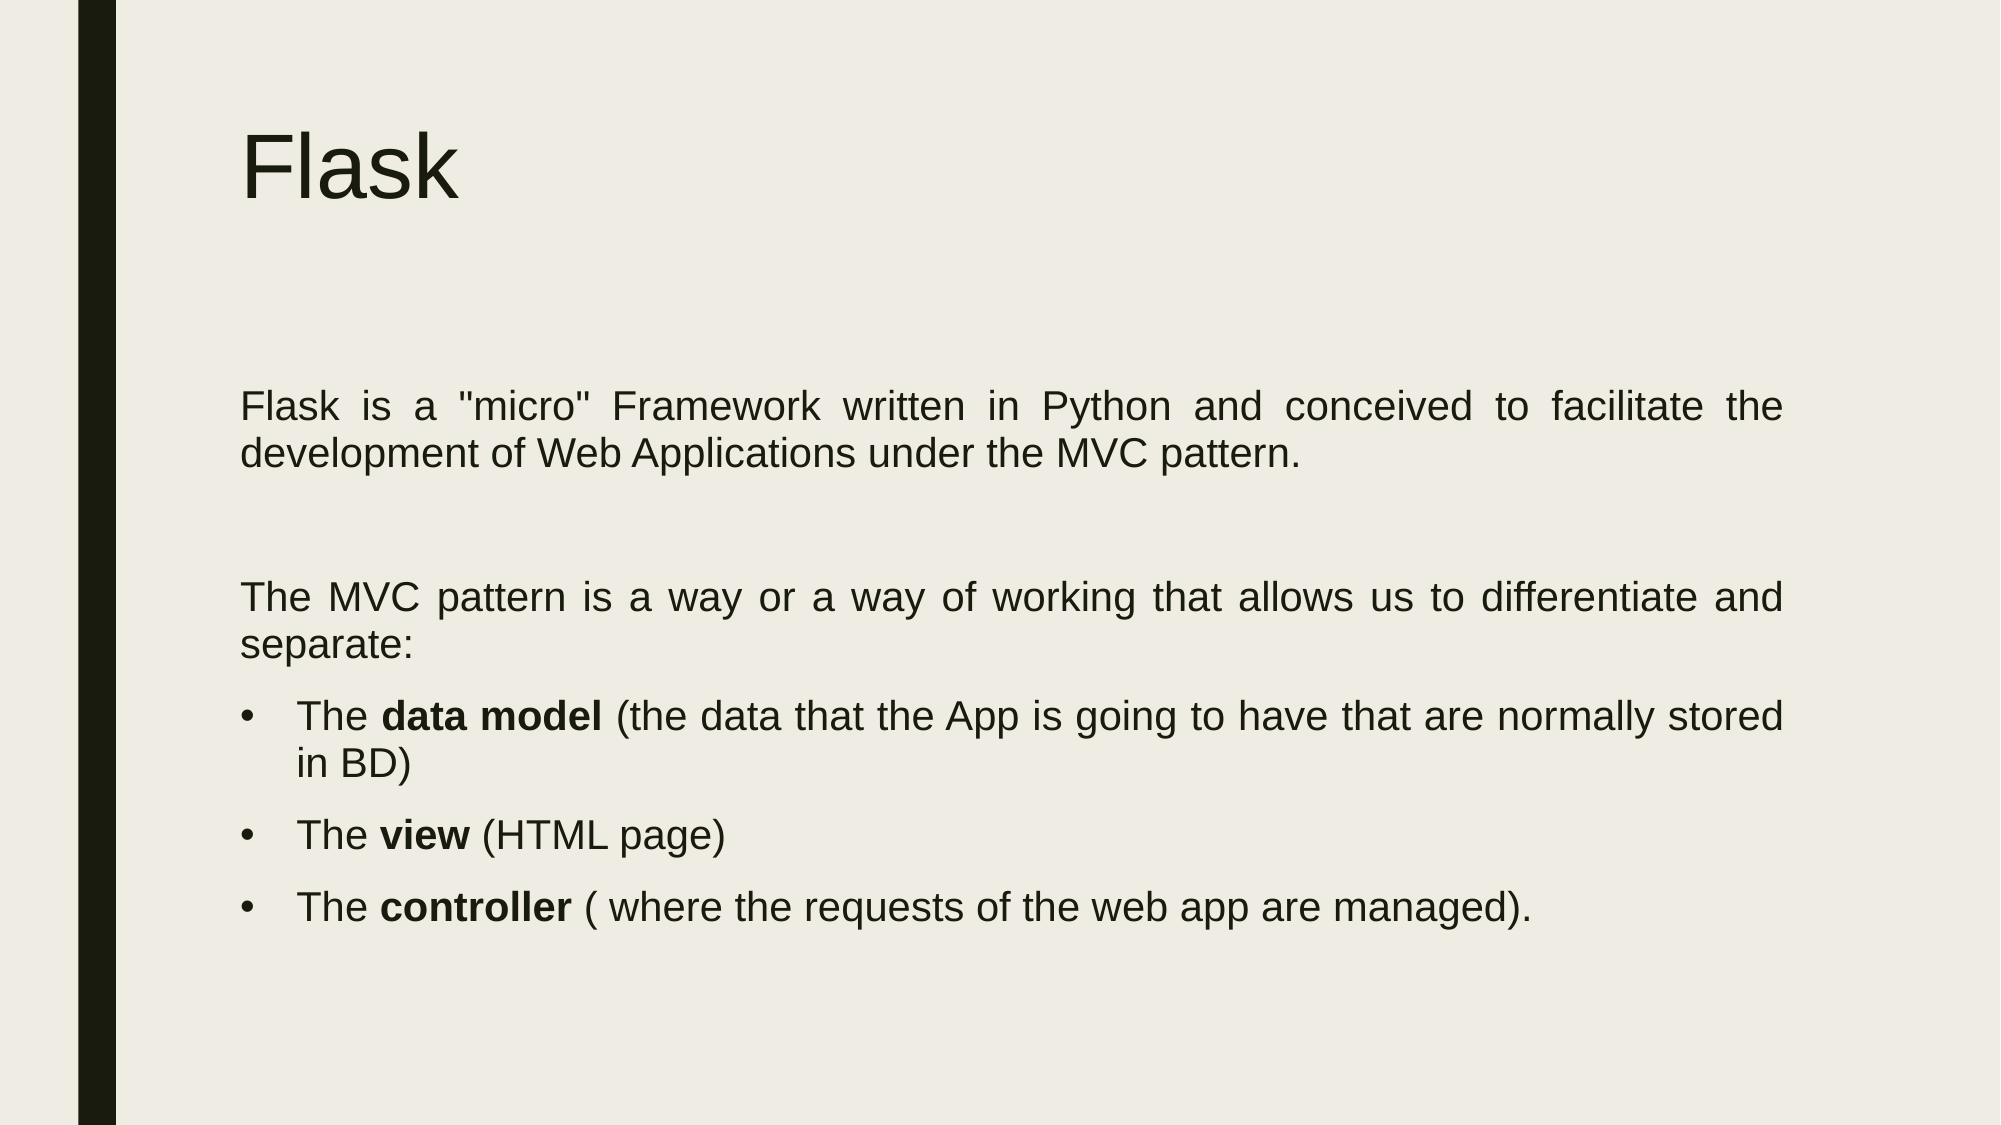

# Flask
Flask is a "micro" Framework written in Python and conceived to facilitate the development of Web Applications under the MVC pattern.

The MVC pattern is a way or a way of working that allows us to differentiate and separate:
The data model (the data that the App is going to have that are normally stored in BD)
The view (HTML page)
The controller ( where the requests of the web app are managed).